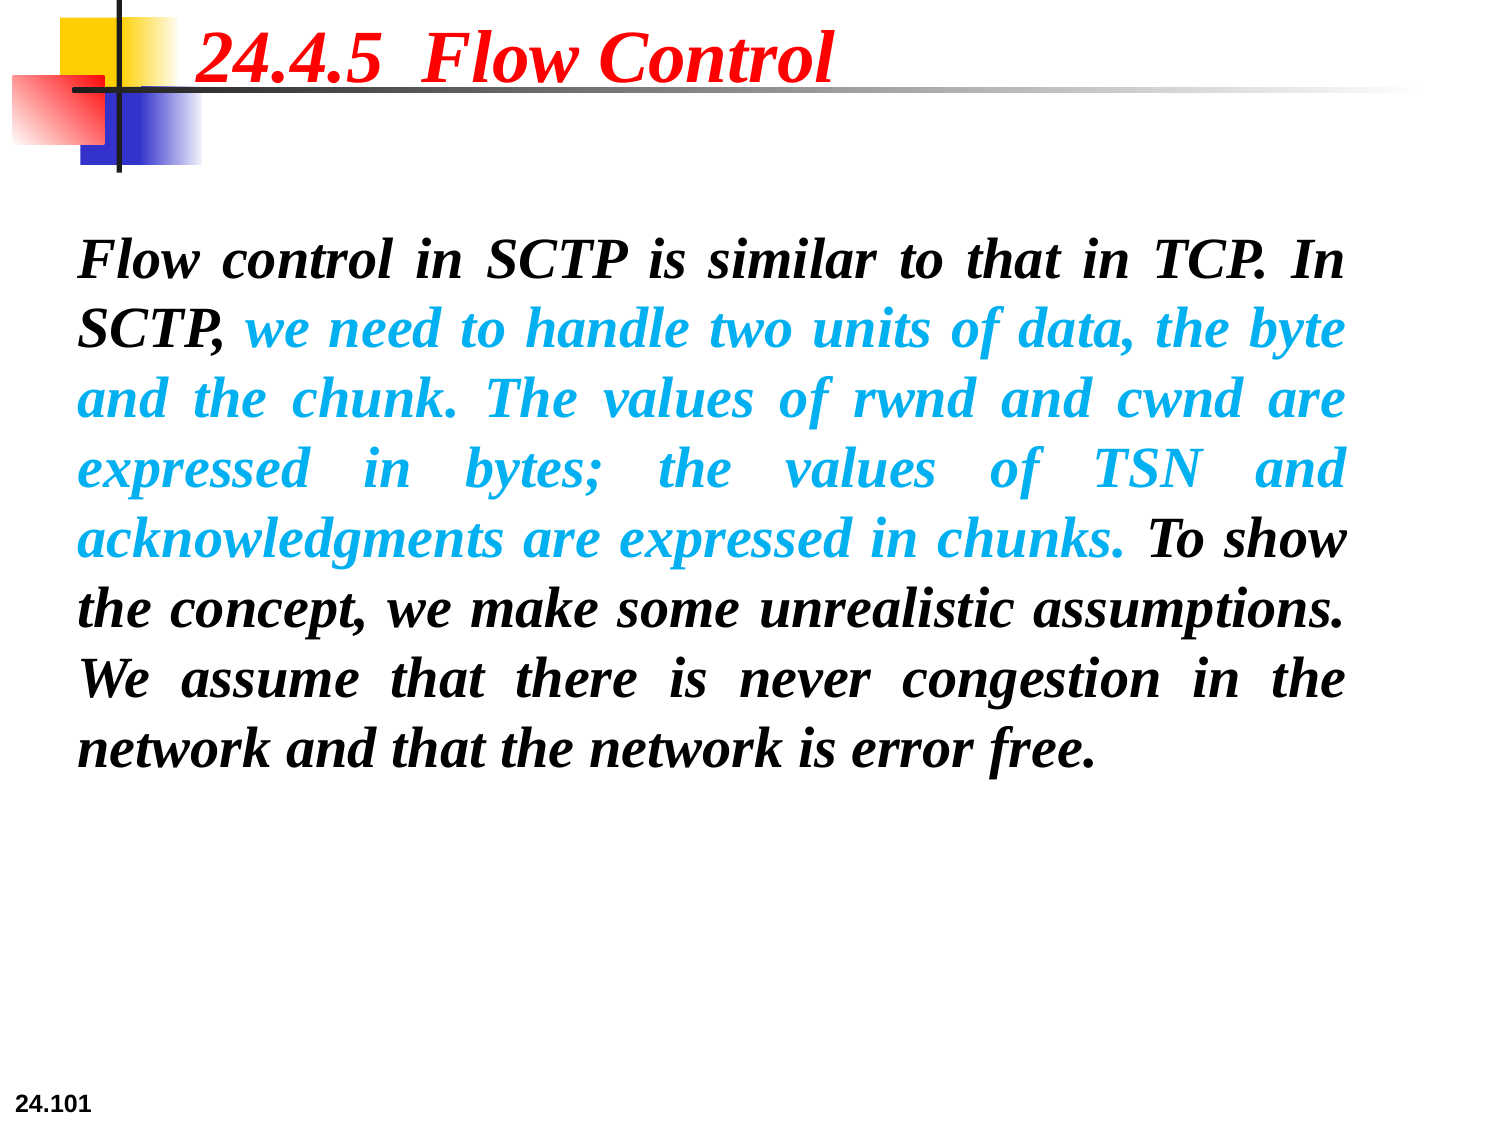

24.4.5  Flow Control

Flow control in SCTP is similar to that in TCP. In SCTP, we need to handle two units of data, the byte and the chunk. The values of rwnd and cwnd are expressed in bytes; the values of TSN and acknowledgments are expressed in chunks. To show the concept, we make some unrealistic assumptions. We assume that there is never congestion in the network and that the network is error free.
24.101